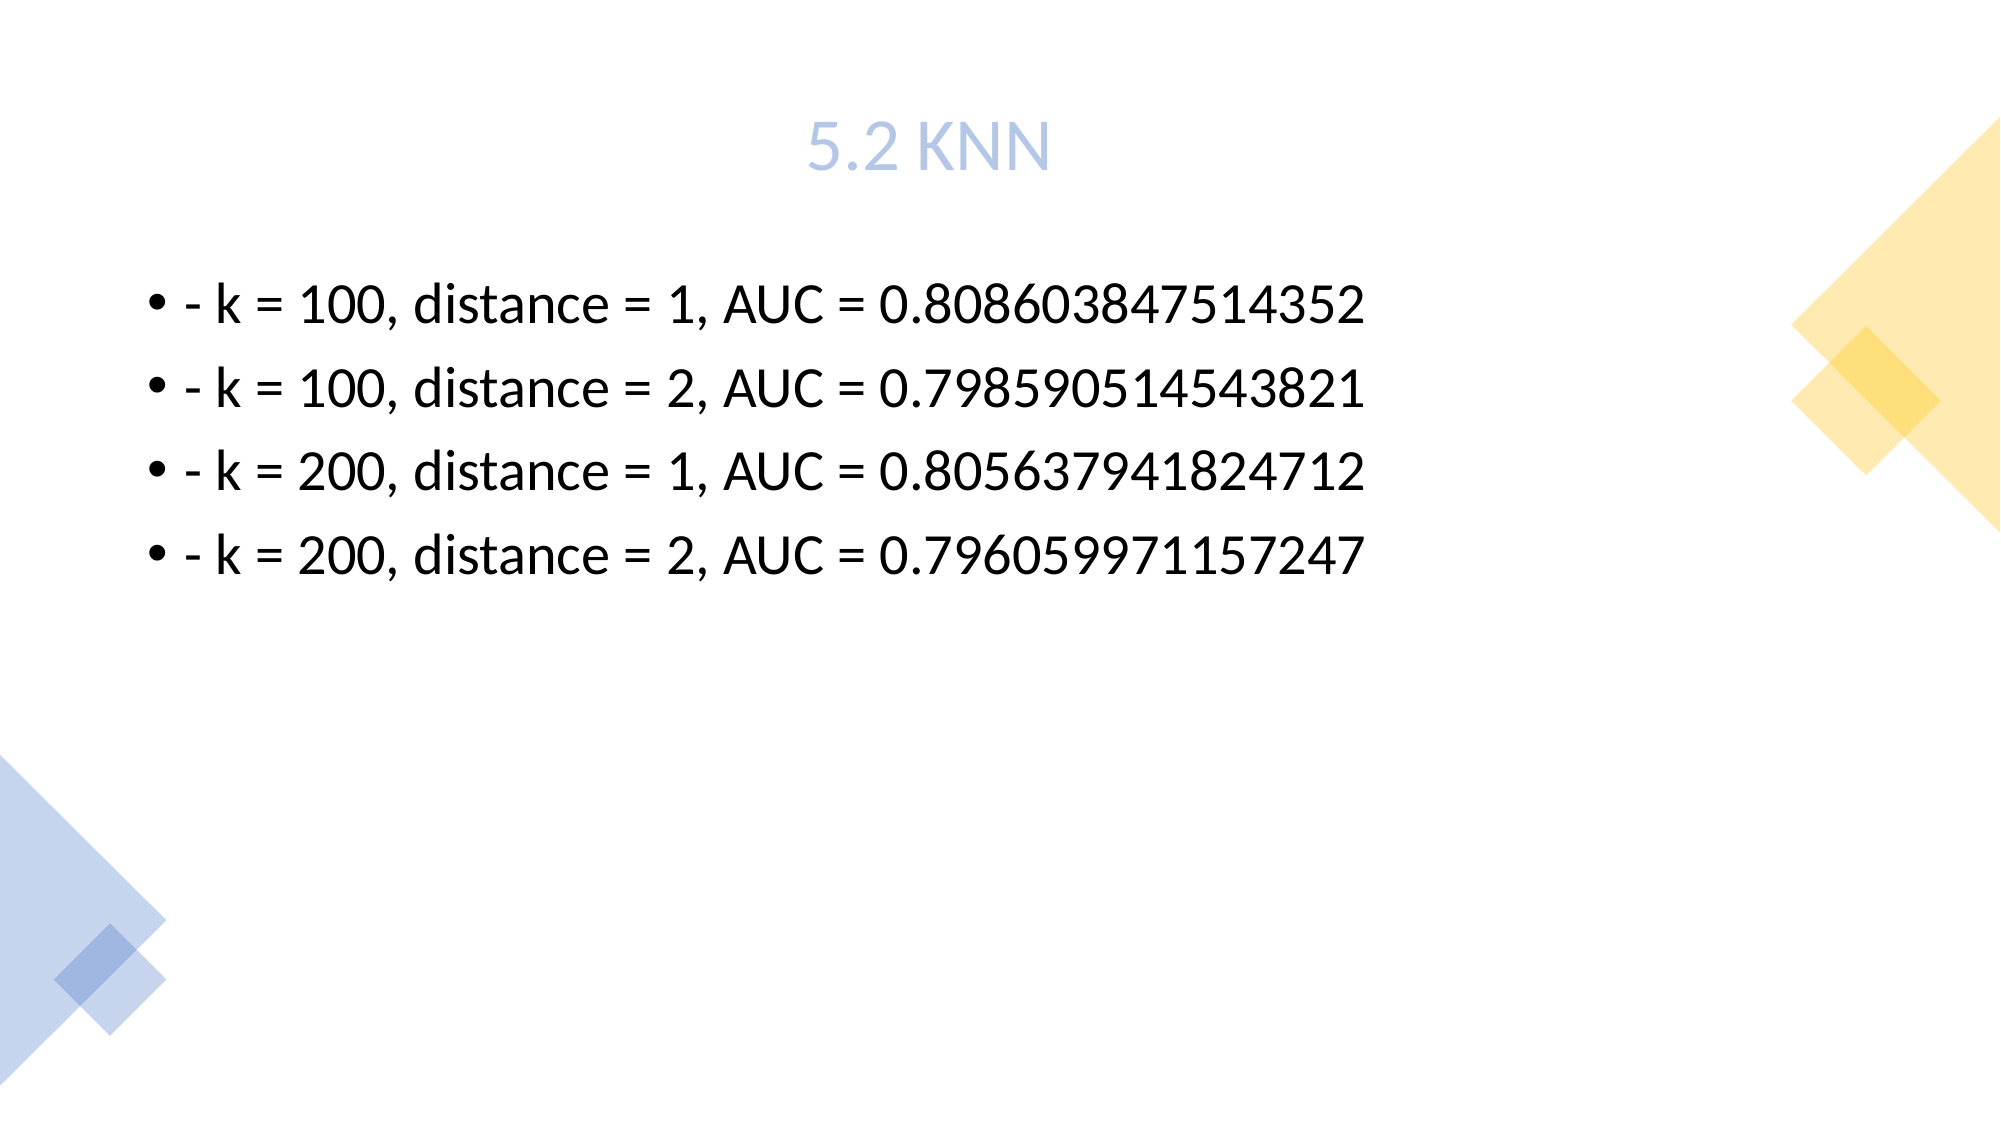

# 5.2 KNN

- k = 100, distance = 1, AUC = 0.808603847514352
- k = 100, distance = 2, AUC = 0.798590514543821
- k = 200, distance = 1, AUC = 0.805637941824712
- k = 200, distance = 2, AUC = 0.796059971157247